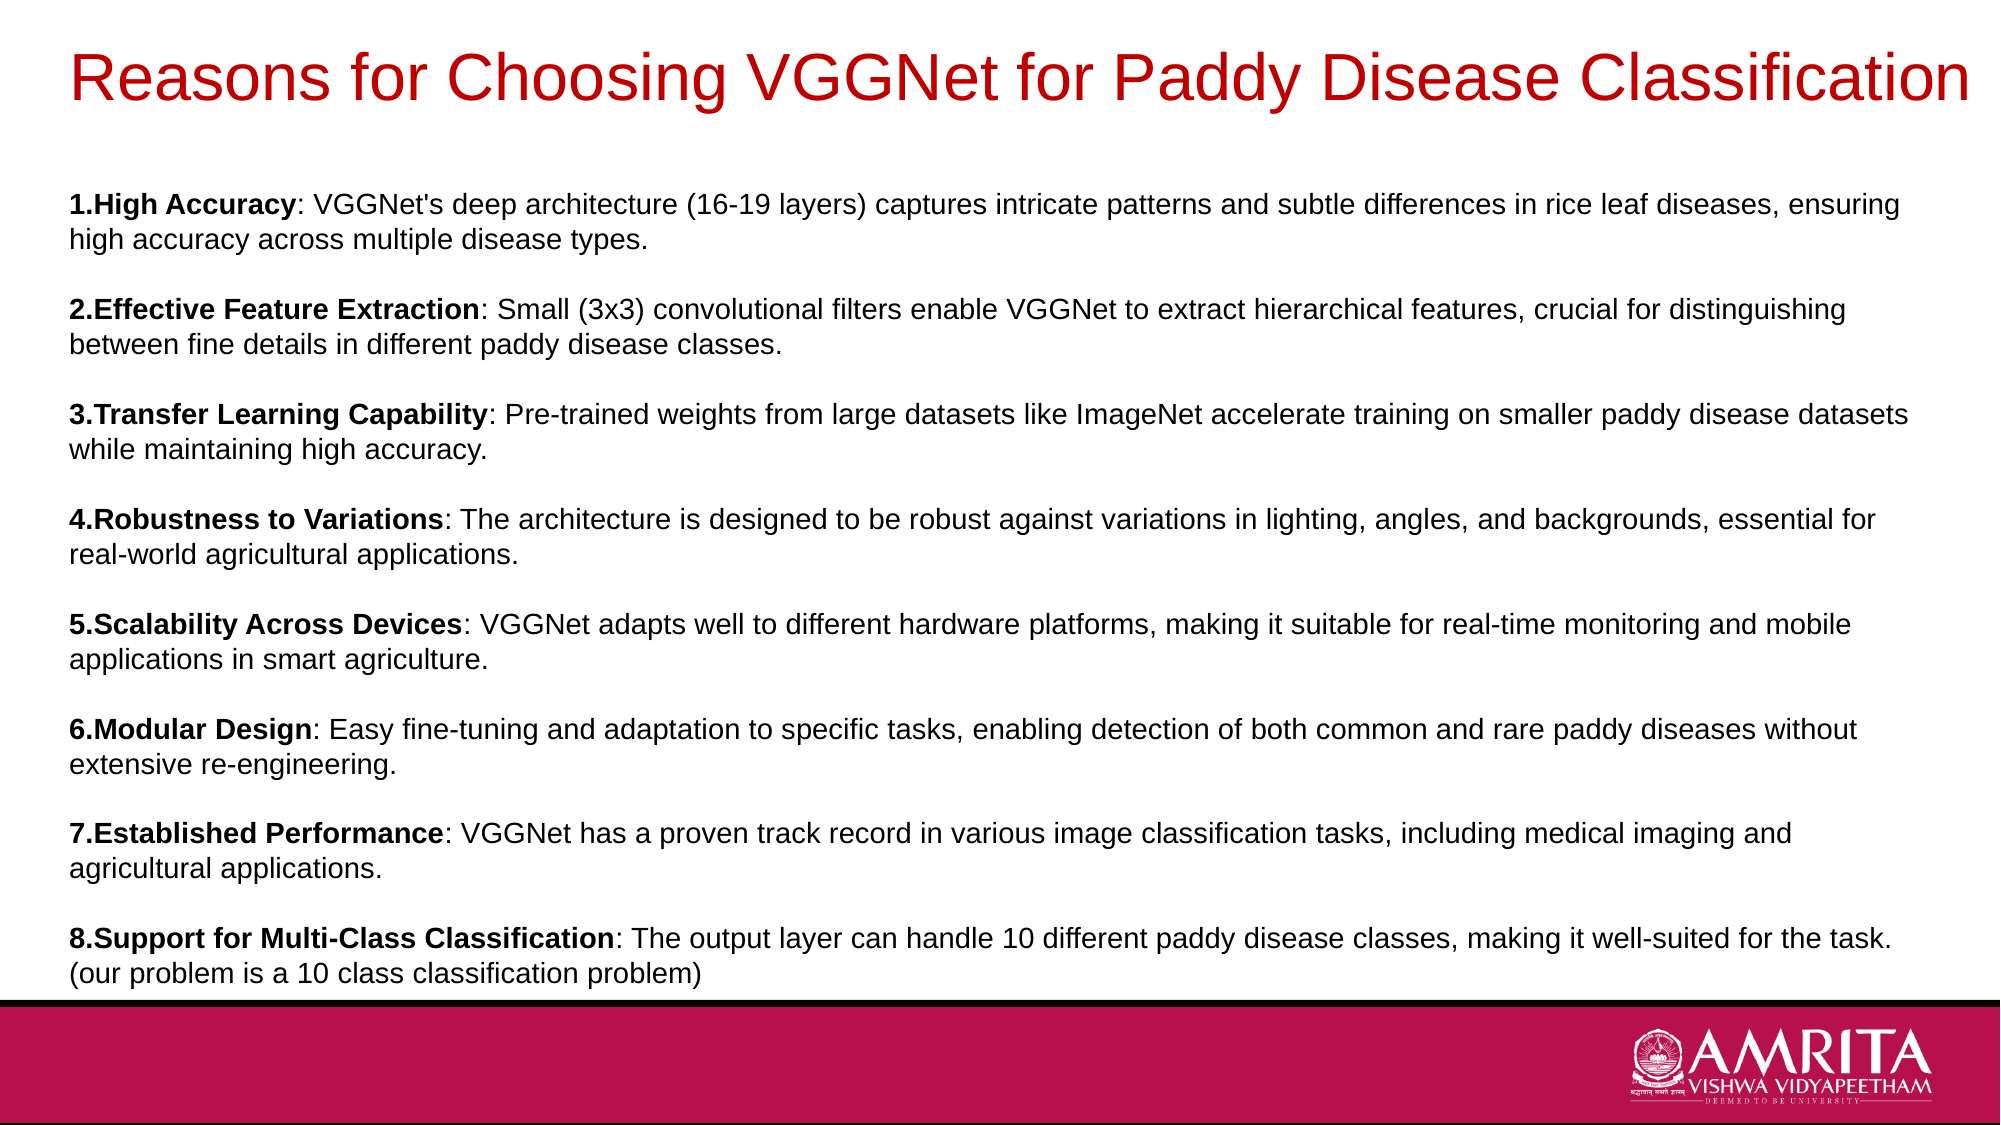

Reasons for Choosing VGGNet for Paddy Disease Classification

High Accuracy: VGGNet's deep architecture (16-19 layers) captures intricate patterns and subtle differences in rice leaf diseases, ensuring high accuracy across multiple disease types.

Effective Feature Extraction: Small (3x3) convolutional filters enable VGGNet to extract hierarchical features, crucial for distinguishing between fine details in different paddy disease classes.

Transfer Learning Capability: Pre-trained weights from large datasets like ImageNet accelerate training on smaller paddy disease datasets while maintaining high accuracy.

Robustness to Variations: The architecture is designed to be robust against variations in lighting, angles, and backgrounds, essential for real-world agricultural applications.

Scalability Across Devices: VGGNet adapts well to different hardware platforms, making it suitable for real-time monitoring and mobile applications in smart agriculture.

Modular Design: Easy fine-tuning and adaptation to specific tasks, enabling detection of both common and rare paddy diseases without extensive re-engineering.

Established Performance: VGGNet has a proven track record in various image classification tasks, including medical imaging and agricultural applications.

Support for Multi-Class Classification: The output layer can handle 10 different paddy disease classes, making it well-suited for the task. (our problem is a 10 class classification problem)